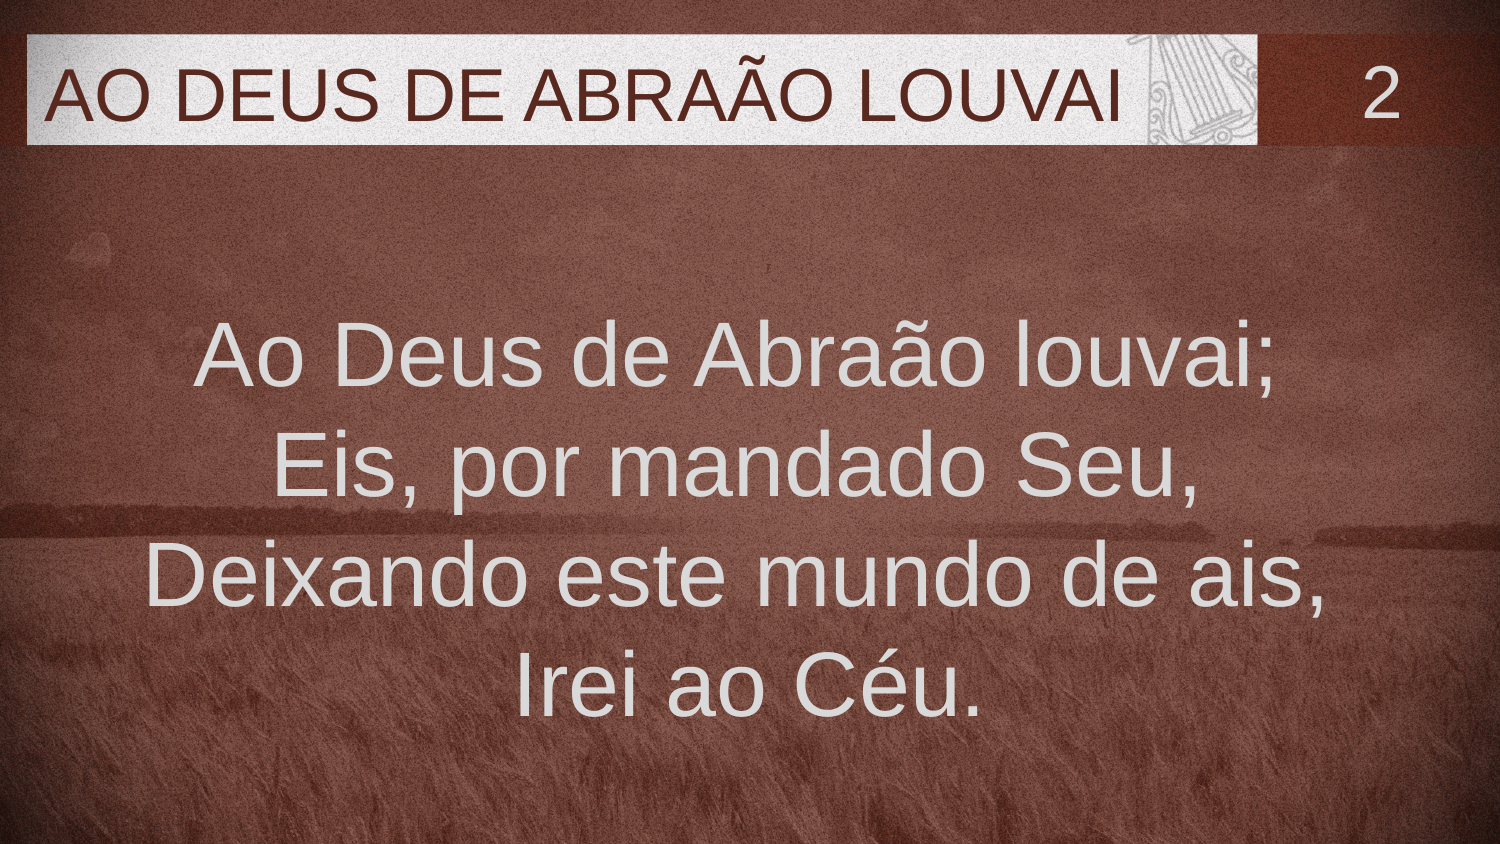

# AO DEUS DE ABRAÃO LOUVAI
2
Ao Deus de Abraão louvai;
Eis, por mandado Seu,
Deixando este mundo de ais,
Irei ao Céu.